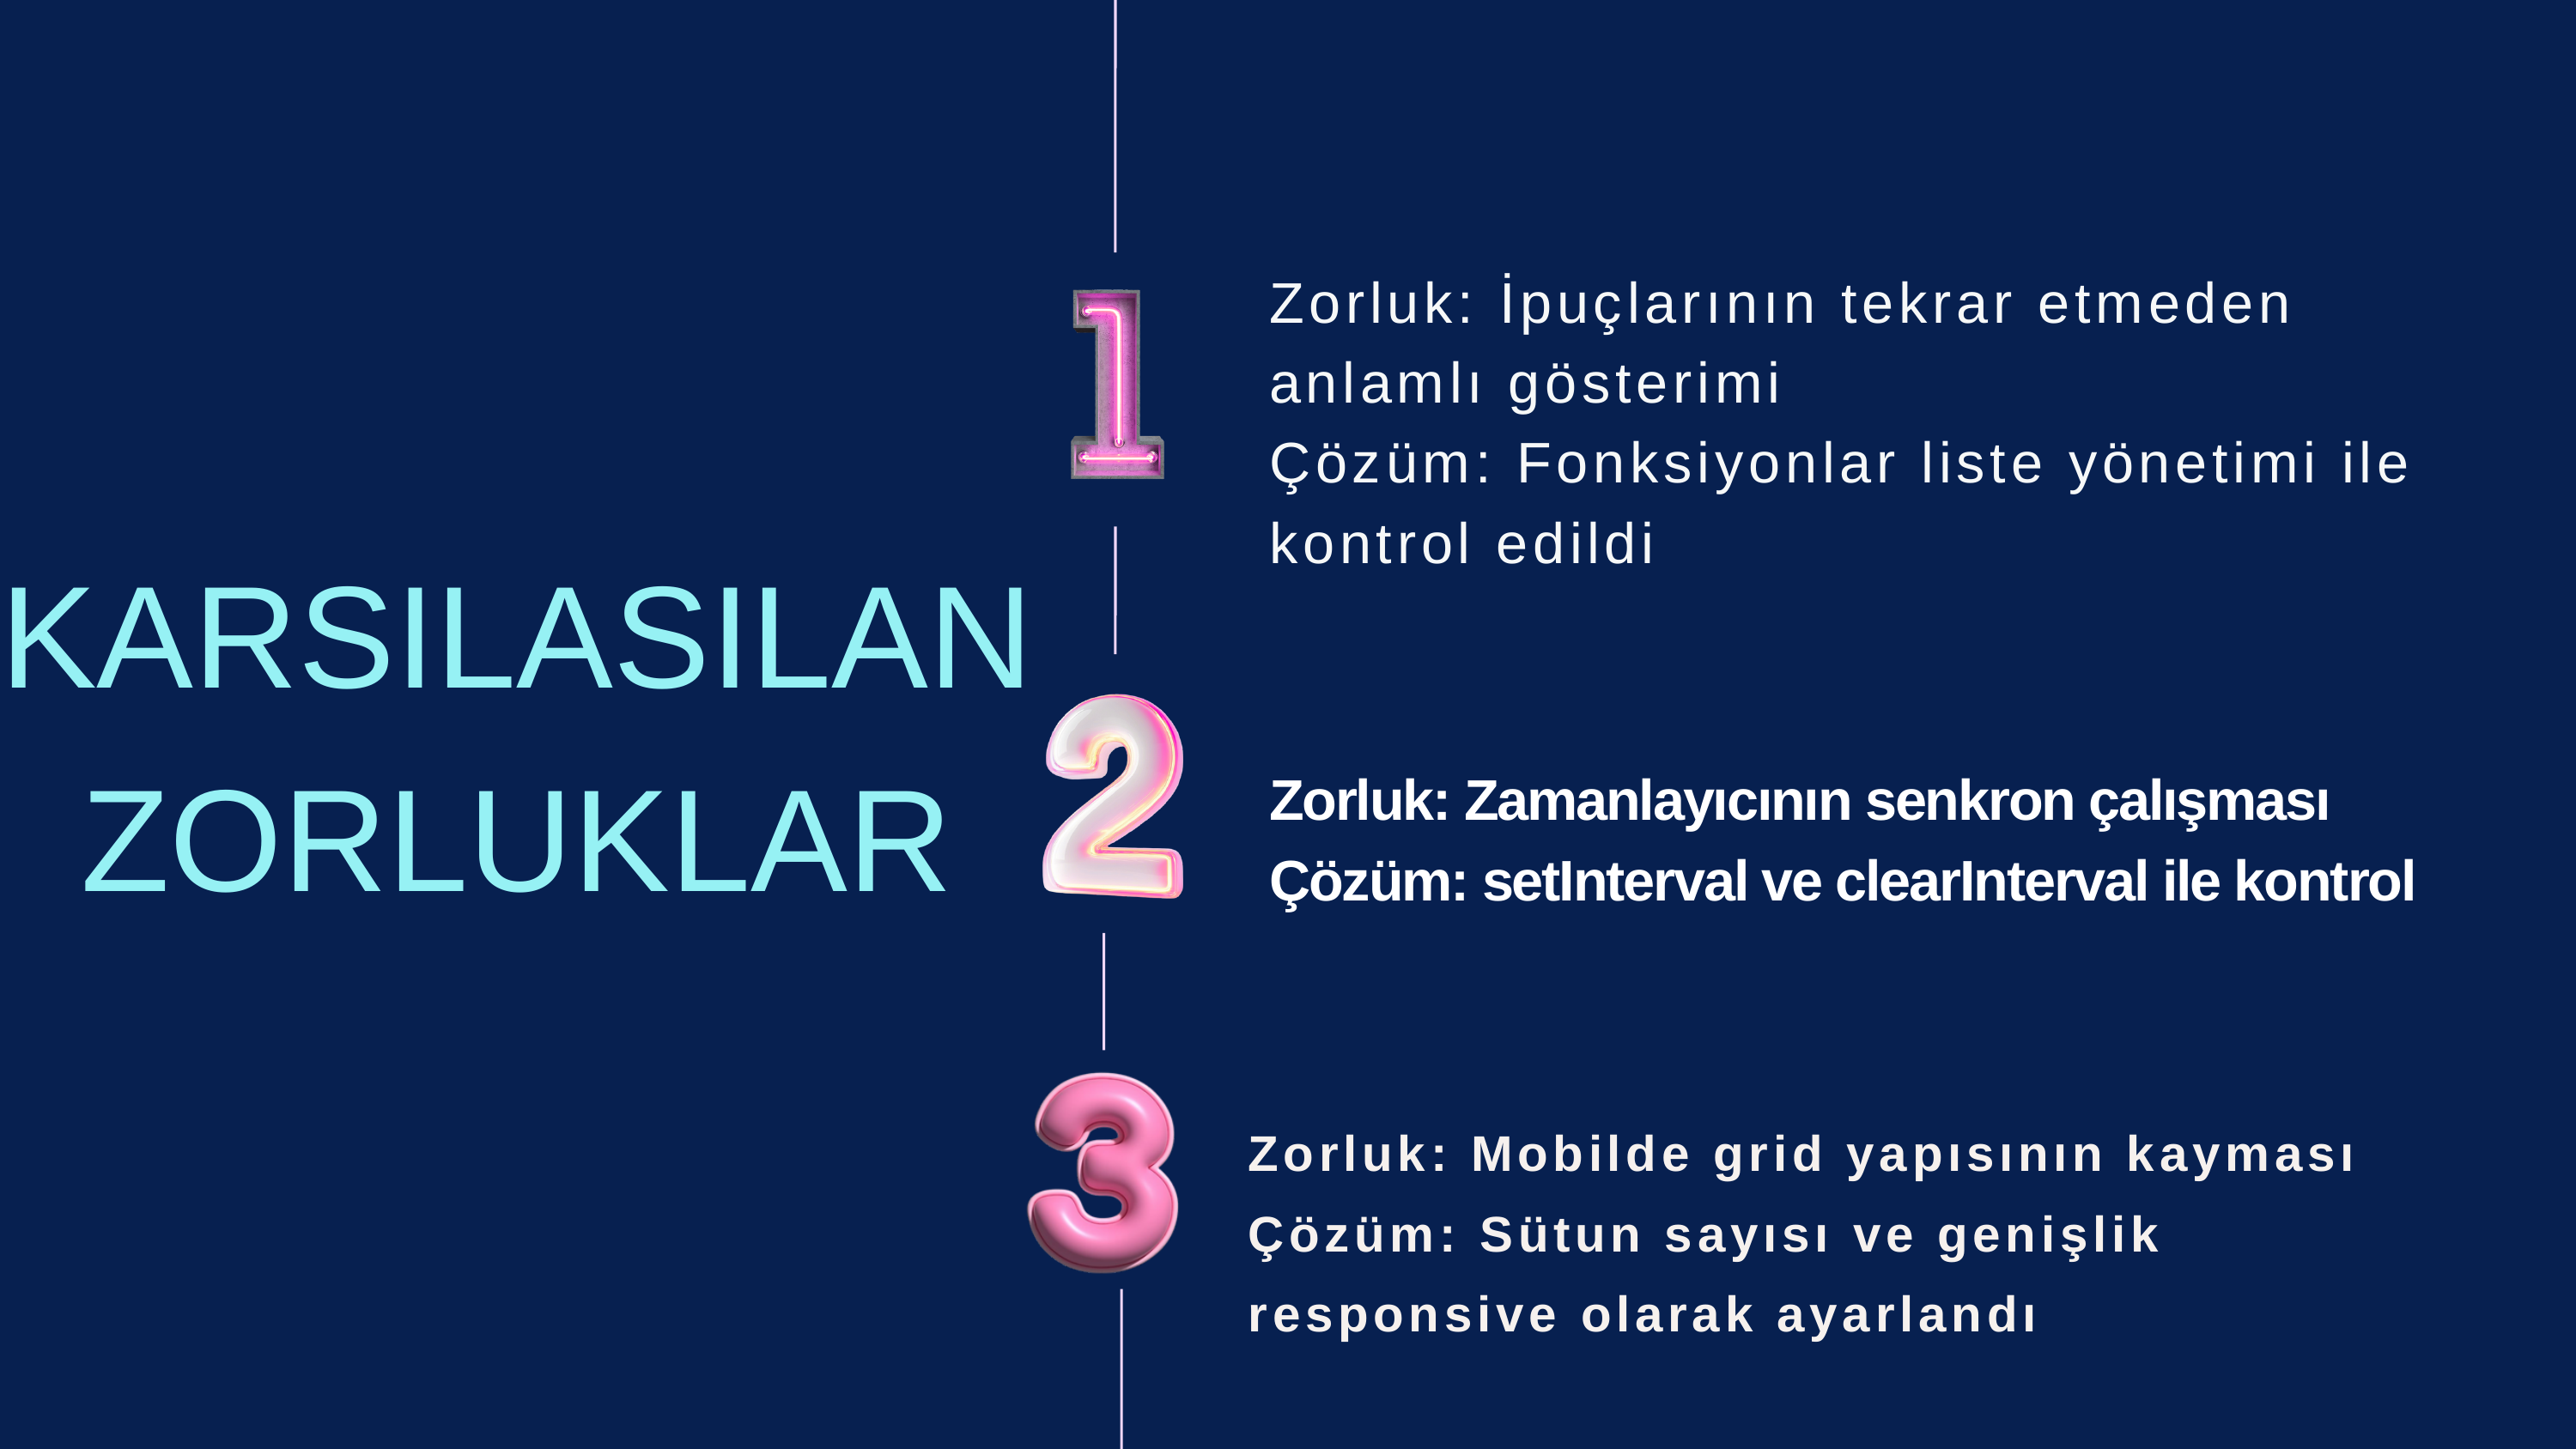

Zorluk: İpuçlarının tekrar etmeden anlamlı gösterimi
Çözüm: Fonksiyonlar liste yönetimi ile kontrol edildi

KARSILASILAN ZORLUKLAR

Zorluk: Zamanlayıcının senkron çalışması
Çözüm: setInterval ve clearInterval ile kontrol

Zorluk: Mobilde grid yapısının kayması
Çözüm: Sütun sayısı ve genişlik responsive olarak ayarlandı